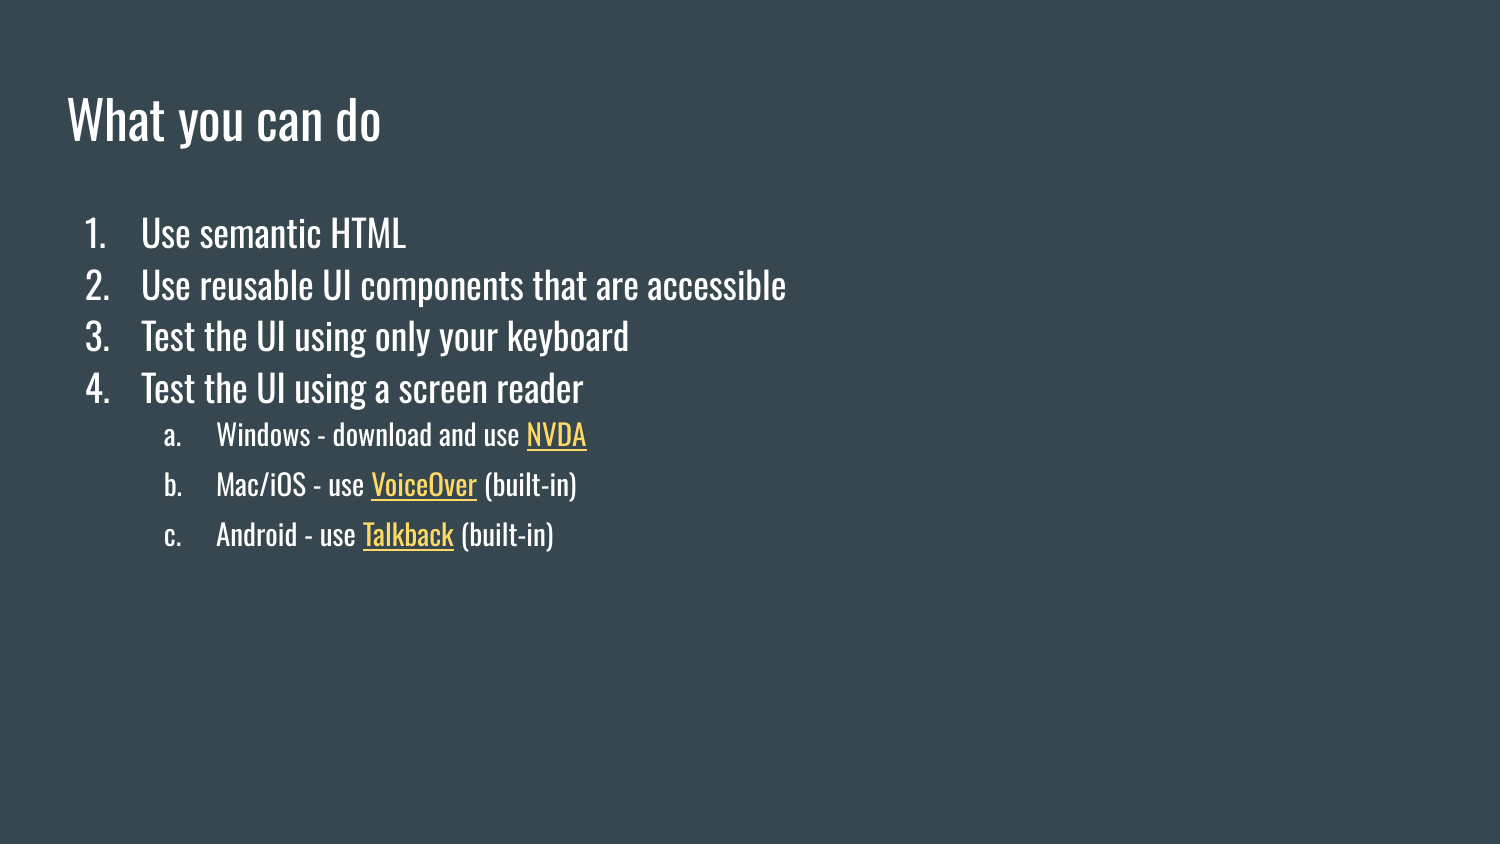

# What you can do
Use semantic HTML
Use reusable UI components that are accessible
Test the UI using only your keyboard
Test the UI using a screen reader
Windows - download and use NVDA
Mac/iOS - use VoiceOver (built-in)
Android - use Talkback (built-in)